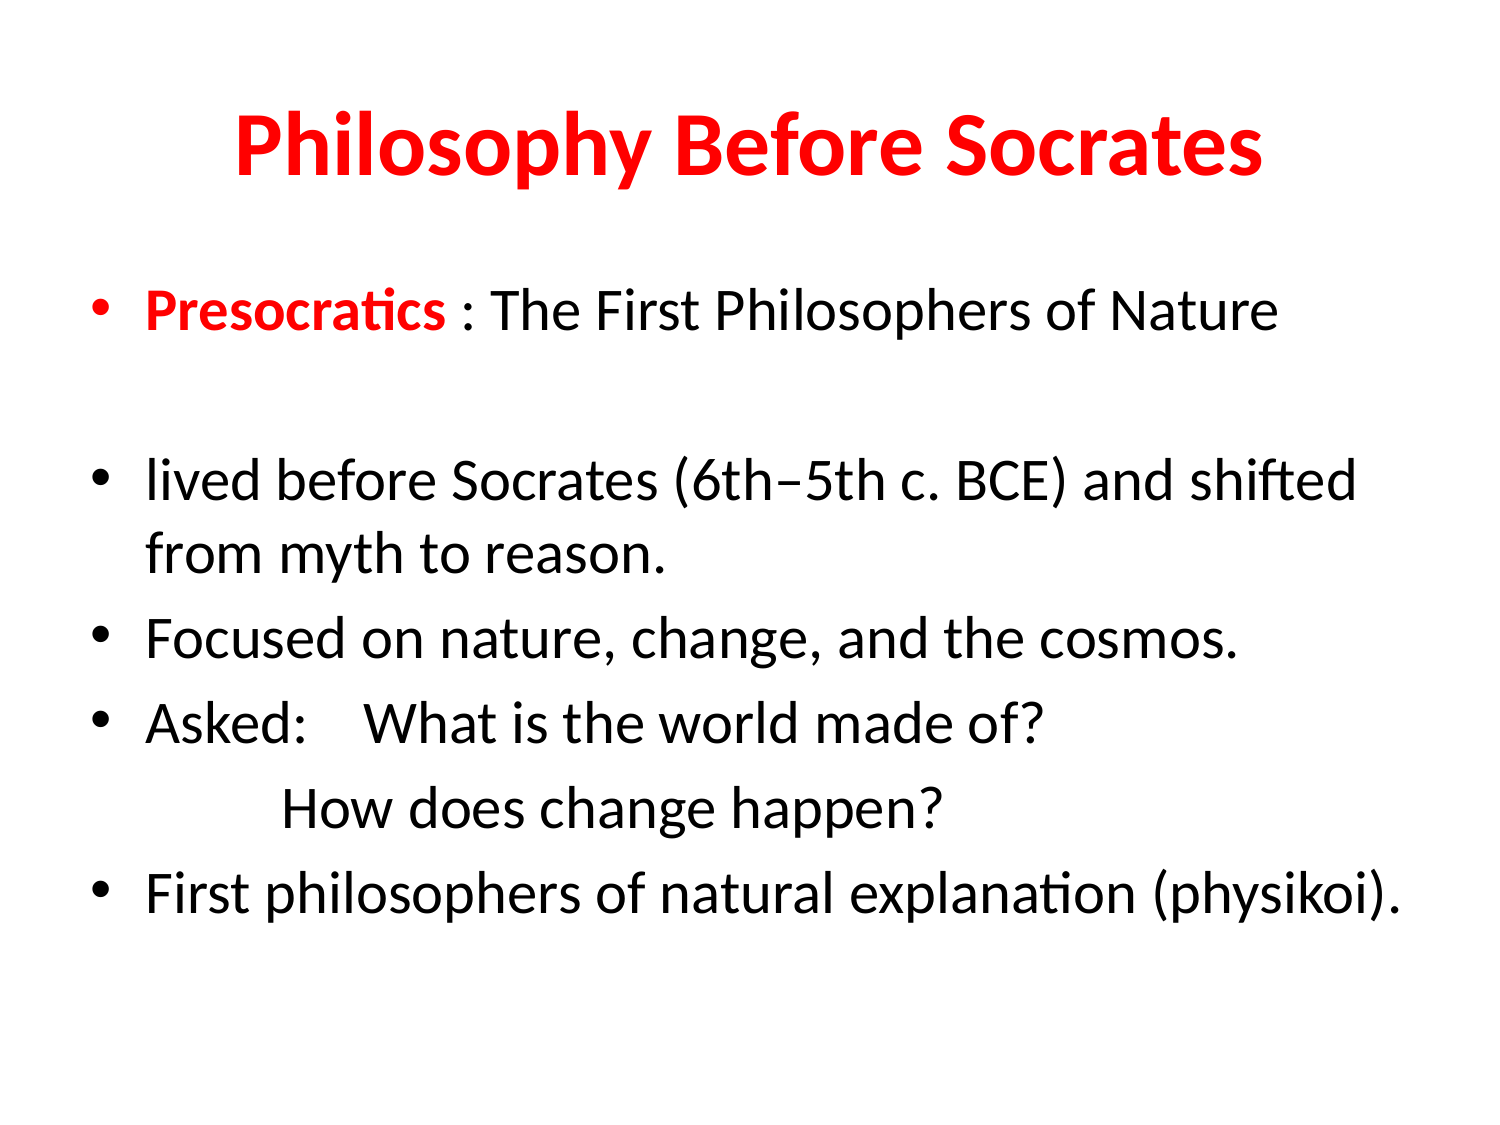

# Philosophy Before Socrates
Presocratics : The First Philosophers of Nature

lived before Socrates (6th–5th c. BCE) and shifted from myth to reason.
Focused on nature, change, and the cosmos.
Asked:    What is the world made of?
			    How does change happen?
First philosophers of natural explanation (physikoi).